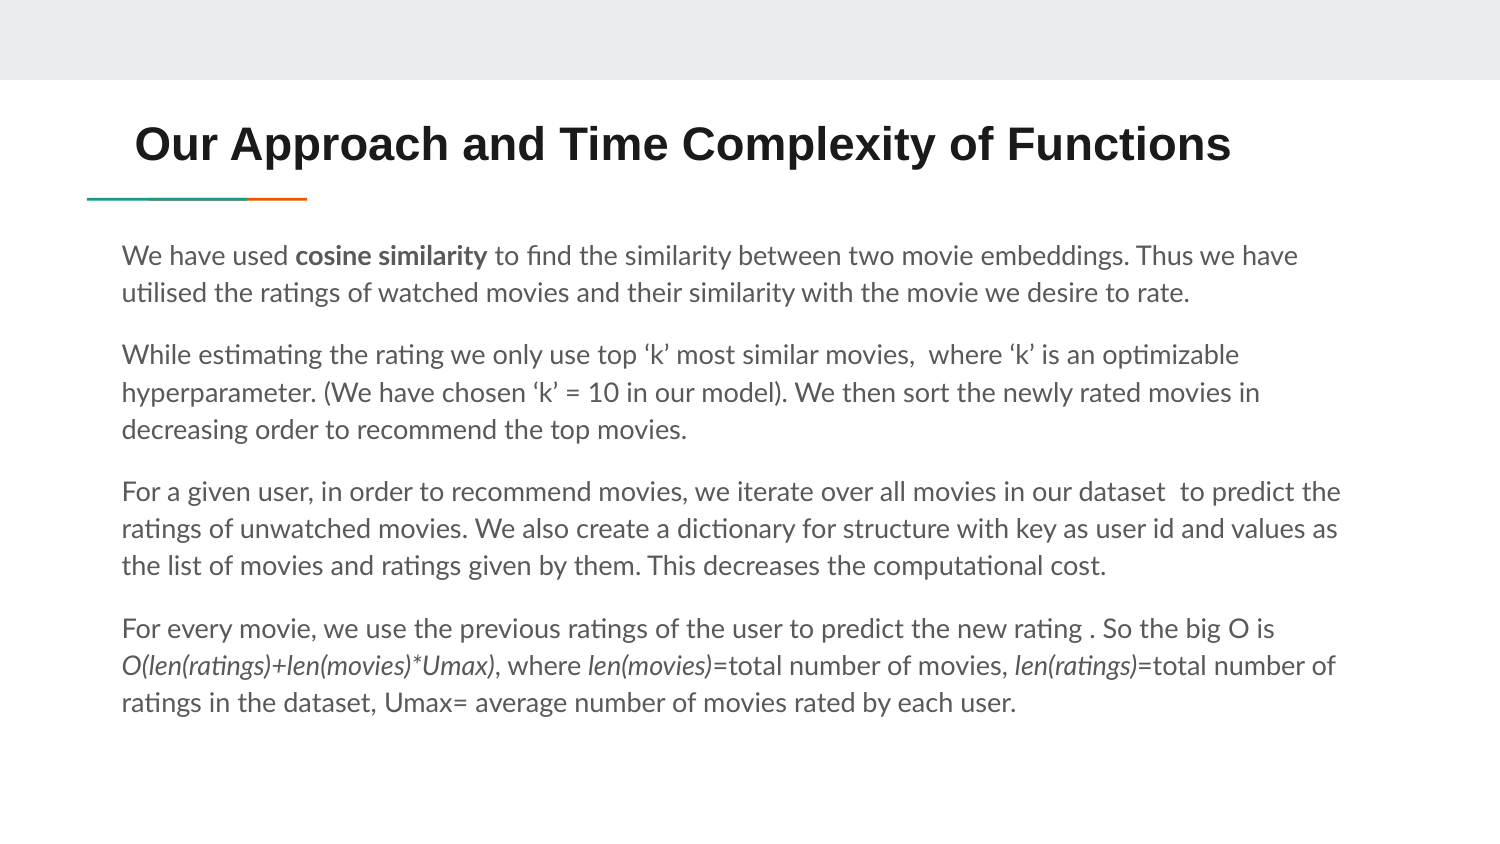

# Our Approach and Time Complexity of Functions
We have used cosine similarity to find the similarity between two movie embeddings. Thus we have utilised the ratings of watched movies and their similarity with the movie we desire to rate.
While estimating the rating we only use top ‘k’ most similar movies,  where ‘k’ is an optimizable hyperparameter. (We have chosen ‘k’ = 10 in our model). We then sort the newly rated movies in decreasing order to recommend the top movies.
For a given user, in order to recommend movies, we iterate over all movies in our dataset  to predict the ratings of unwatched movies. We also create a dictionary for structure with key as user id and values as the list of movies and ratings given by them. This decreases the computational cost.
For every movie, we use the previous ratings of the user to predict the new rating . So the big O is O(len(ratings)+len(movies)*Umax), where len(movies)=total number of movies, len(ratings)=total number of ratings in the dataset, Umax= average number of movies rated by each user.